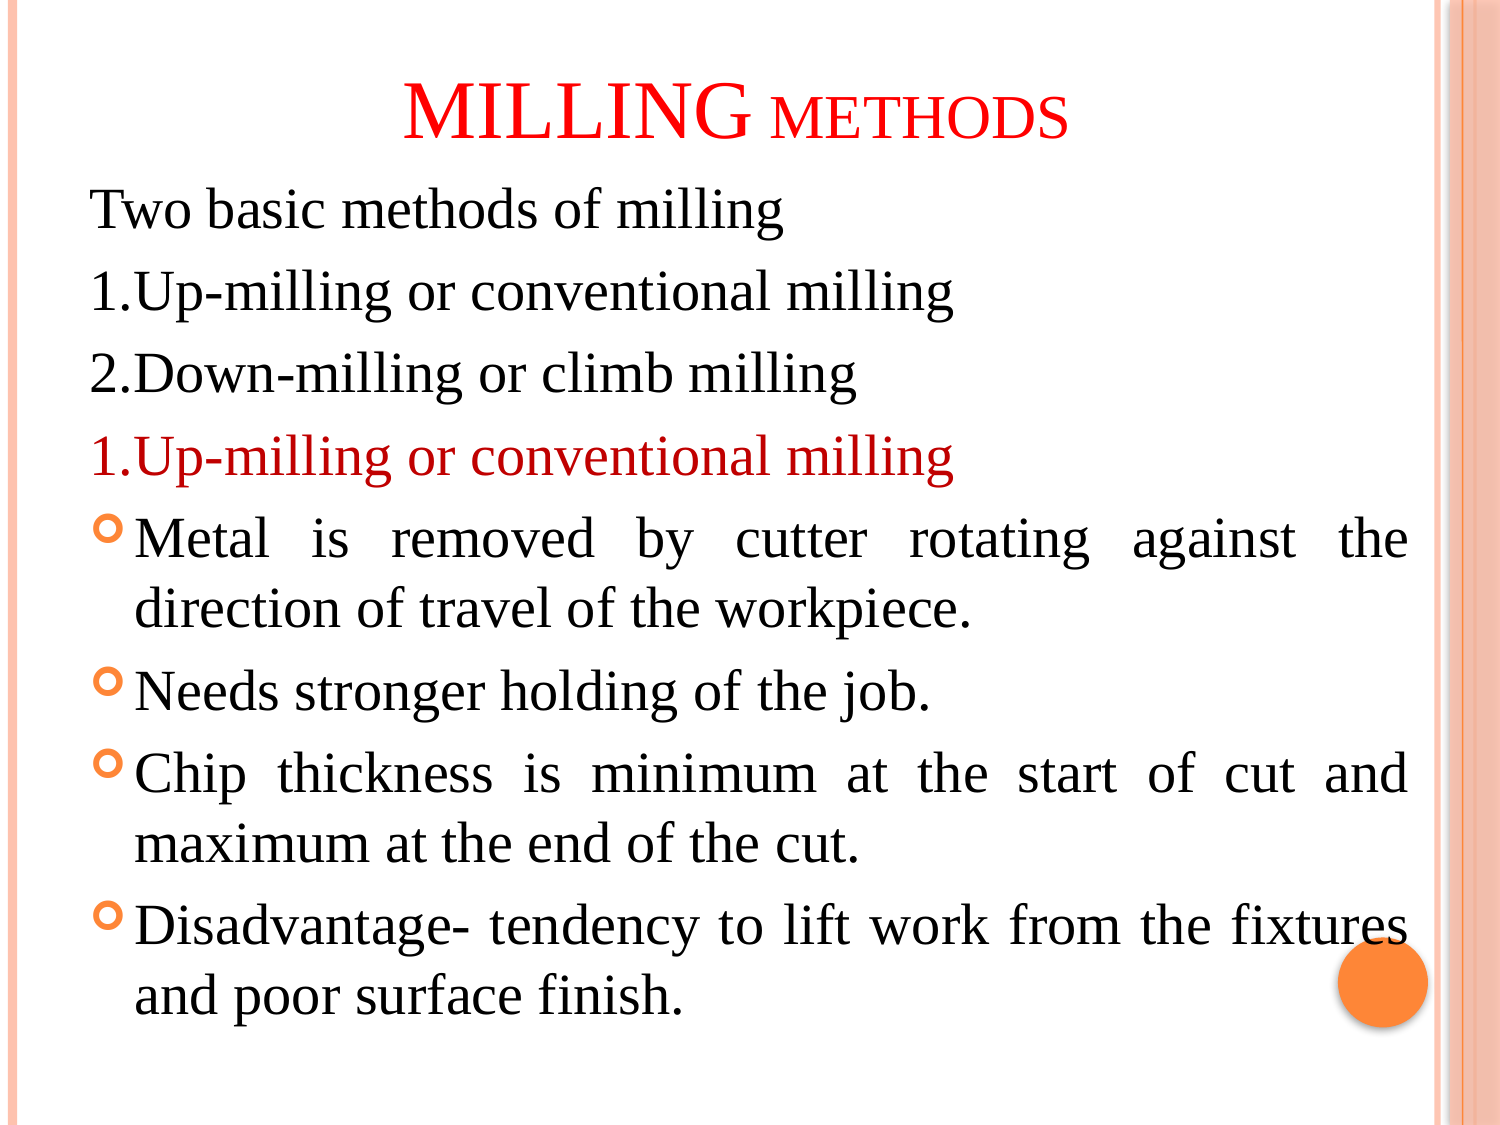

# Milling methods
Two basic methods of milling
1.Up-milling or conventional milling
2.Down-milling or climb milling
1.Up-milling or conventional milling
Metal is removed by cutter rotating against the direction of travel of the workpiece.
Needs stronger holding of the job.
Chip thickness is minimum at the start of cut and maximum at the end of the cut.
Disadvantage- tendency to lift work from the fixtures and poor surface finish.